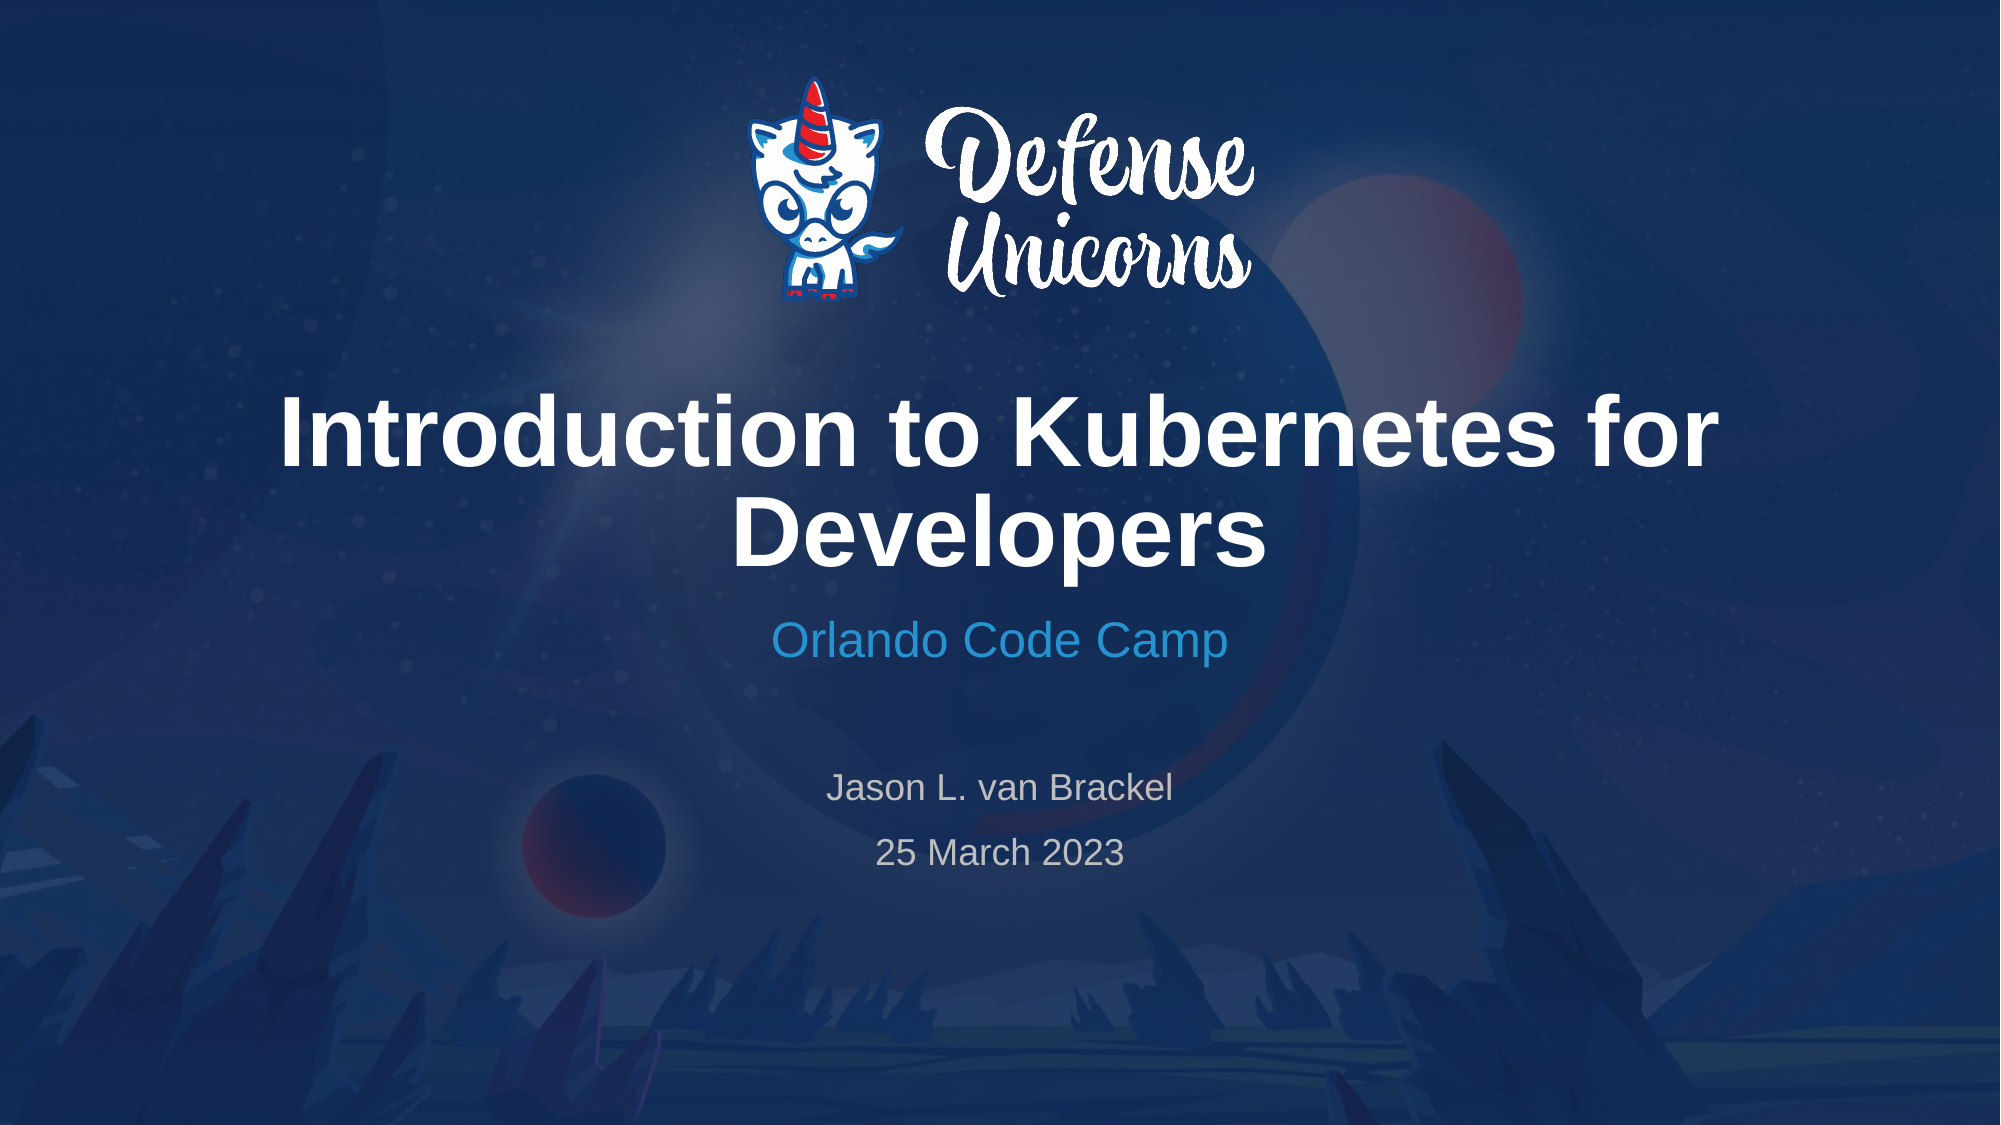

# Introduction to Kubernetes for Developers
Orlando Code Camp
Jason L. van Brackel
25 March 2023